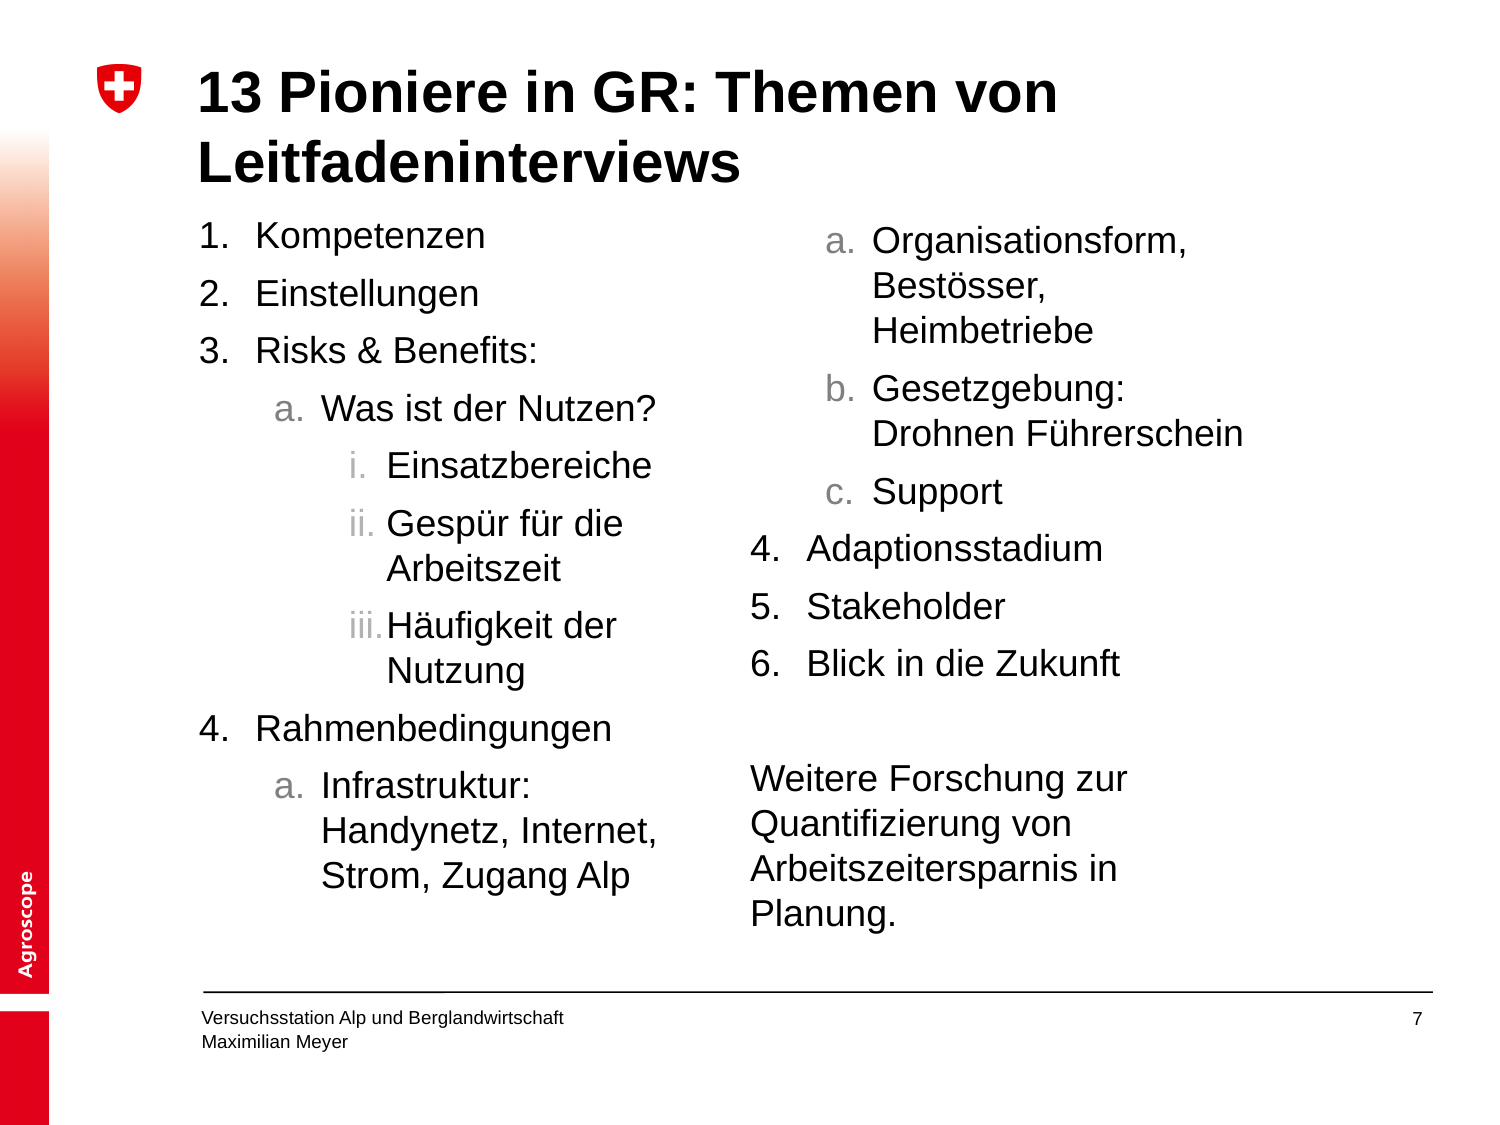

# 13 Pioniere in GR: Themen von Leitfadeninterviews
Kompetenzen
Einstellungen
Risks & Benefits:
Was ist der Nutzen?
Einsatzbereiche
Gespür für die Arbeitszeit
Häufigkeit der Nutzung
Rahmenbedingungen
Infrastruktur: Handynetz, Internet, Strom, Zugang Alp

Organisationsform, Bestösser, Heimbetriebe
Gesetzgebung: Drohnen Führerschein
Support
Adaptionsstadium
Stakeholder
Blick in die Zukunft

Weitere Forschung zur Quantifizierung von Arbeitszeitersparnis in Planung.